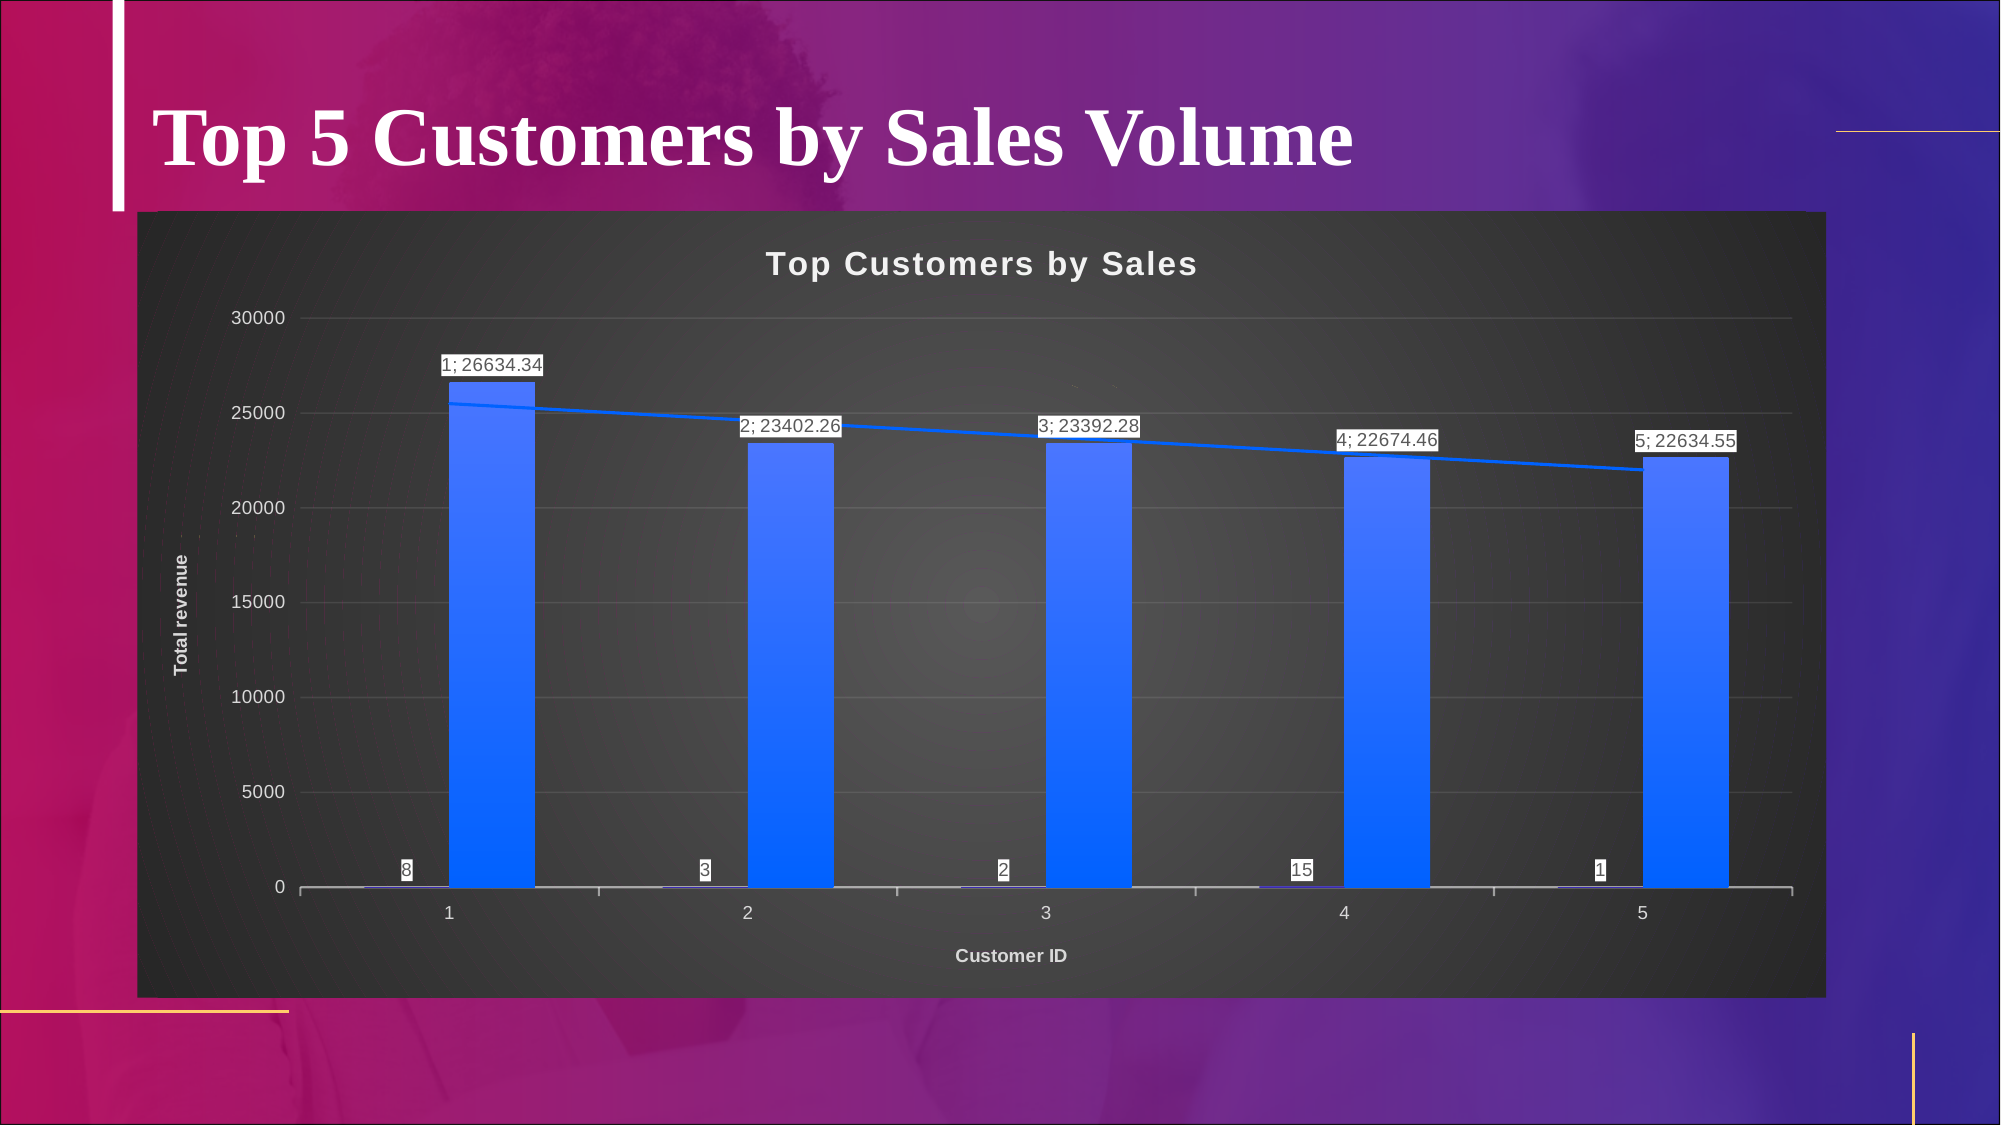

# Top 5 Customers by Sales Volume

### Chart: Top Customers by Sales

| Category | Customer ID | total_revenue |
|---|---|---|